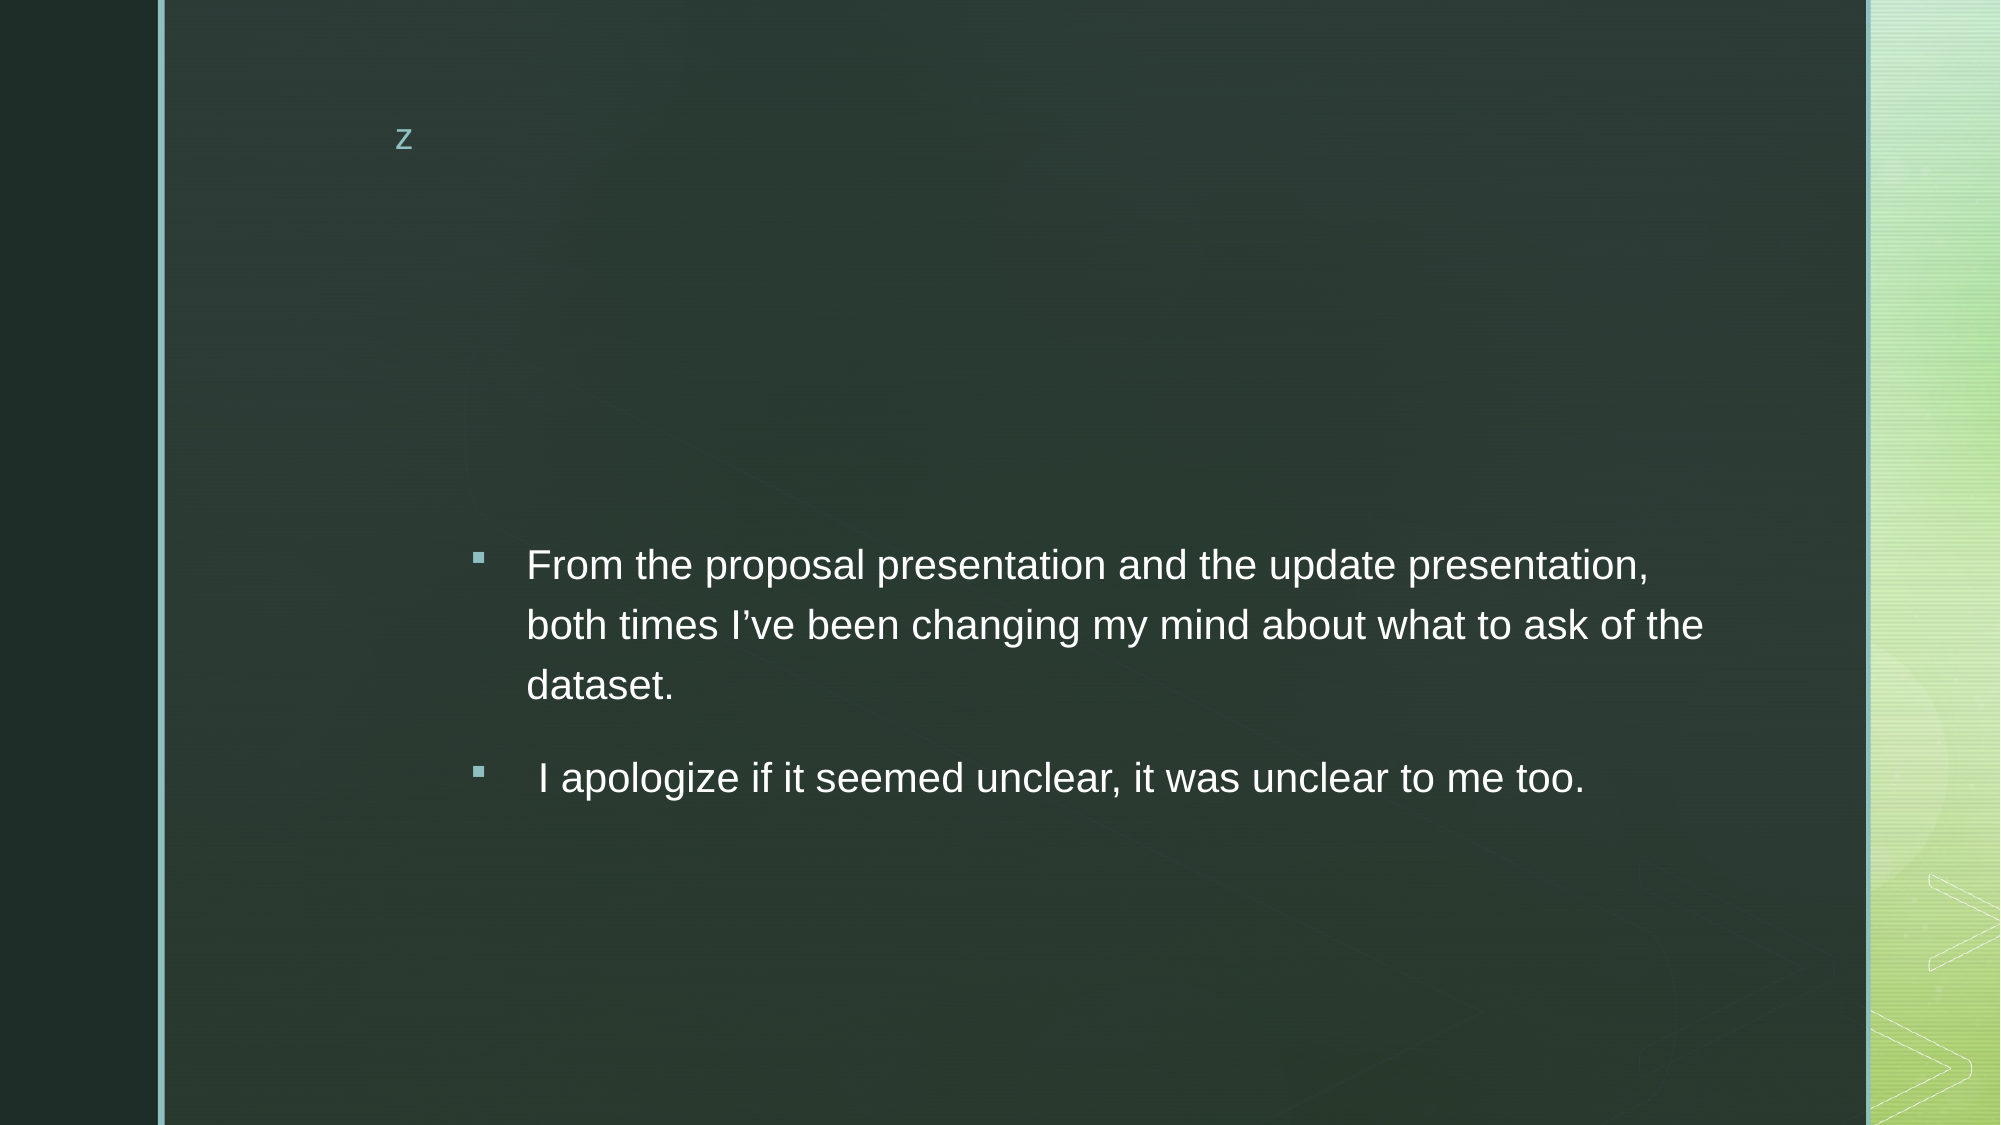

#
From the proposal presentation and the update presentation, both times I’ve been changing my mind about what to ask of the dataset.
 I apologize if it seemed unclear, it was unclear to me too.